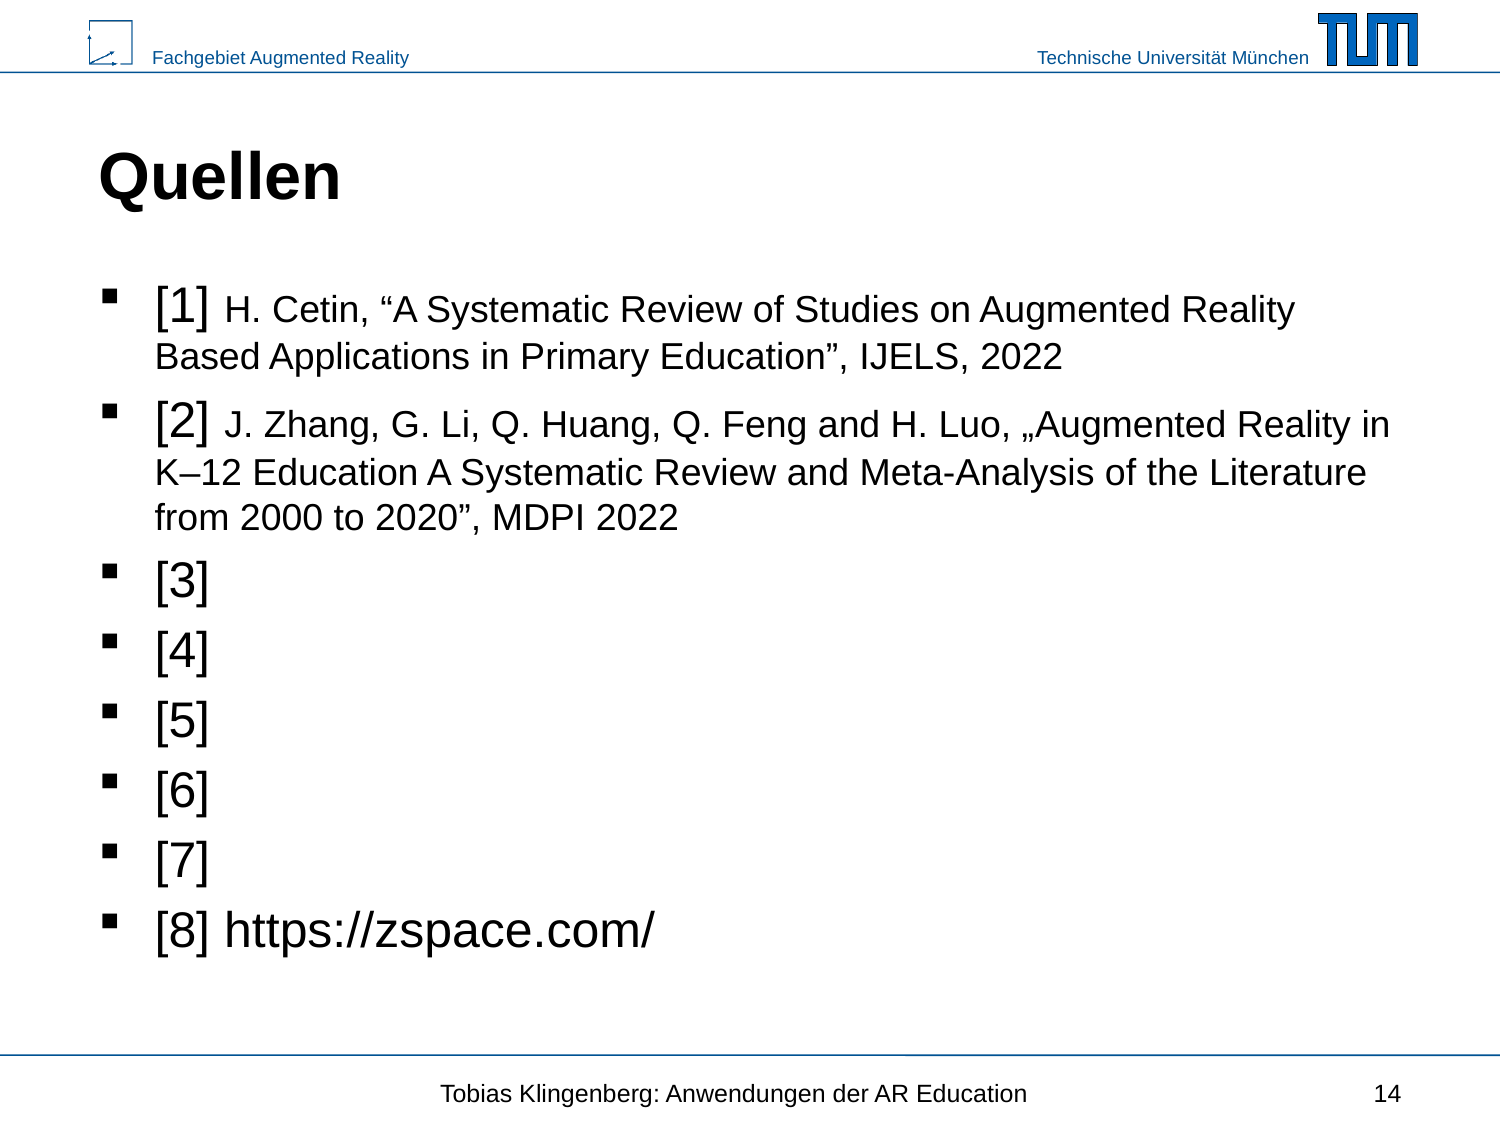

# Quellen
[1] H. Cetin, “A Systematic Review of Studies on Augmented Reality Based Applications in Primary Education”, IJELS, 2022
[2] J. Zhang, G. Li, Q. Huang, Q. Feng and H. Luo, „Augmented Reality in K–12 Education A Systematic Review and Meta-Analysis of the Literature from 2000 to 2020”, MDPI 2022
[3]
[4]
[5]
[6]
[7]
[8] https://zspace.com/

Tobias Klingenberg: Anwendungen der AR Education
14